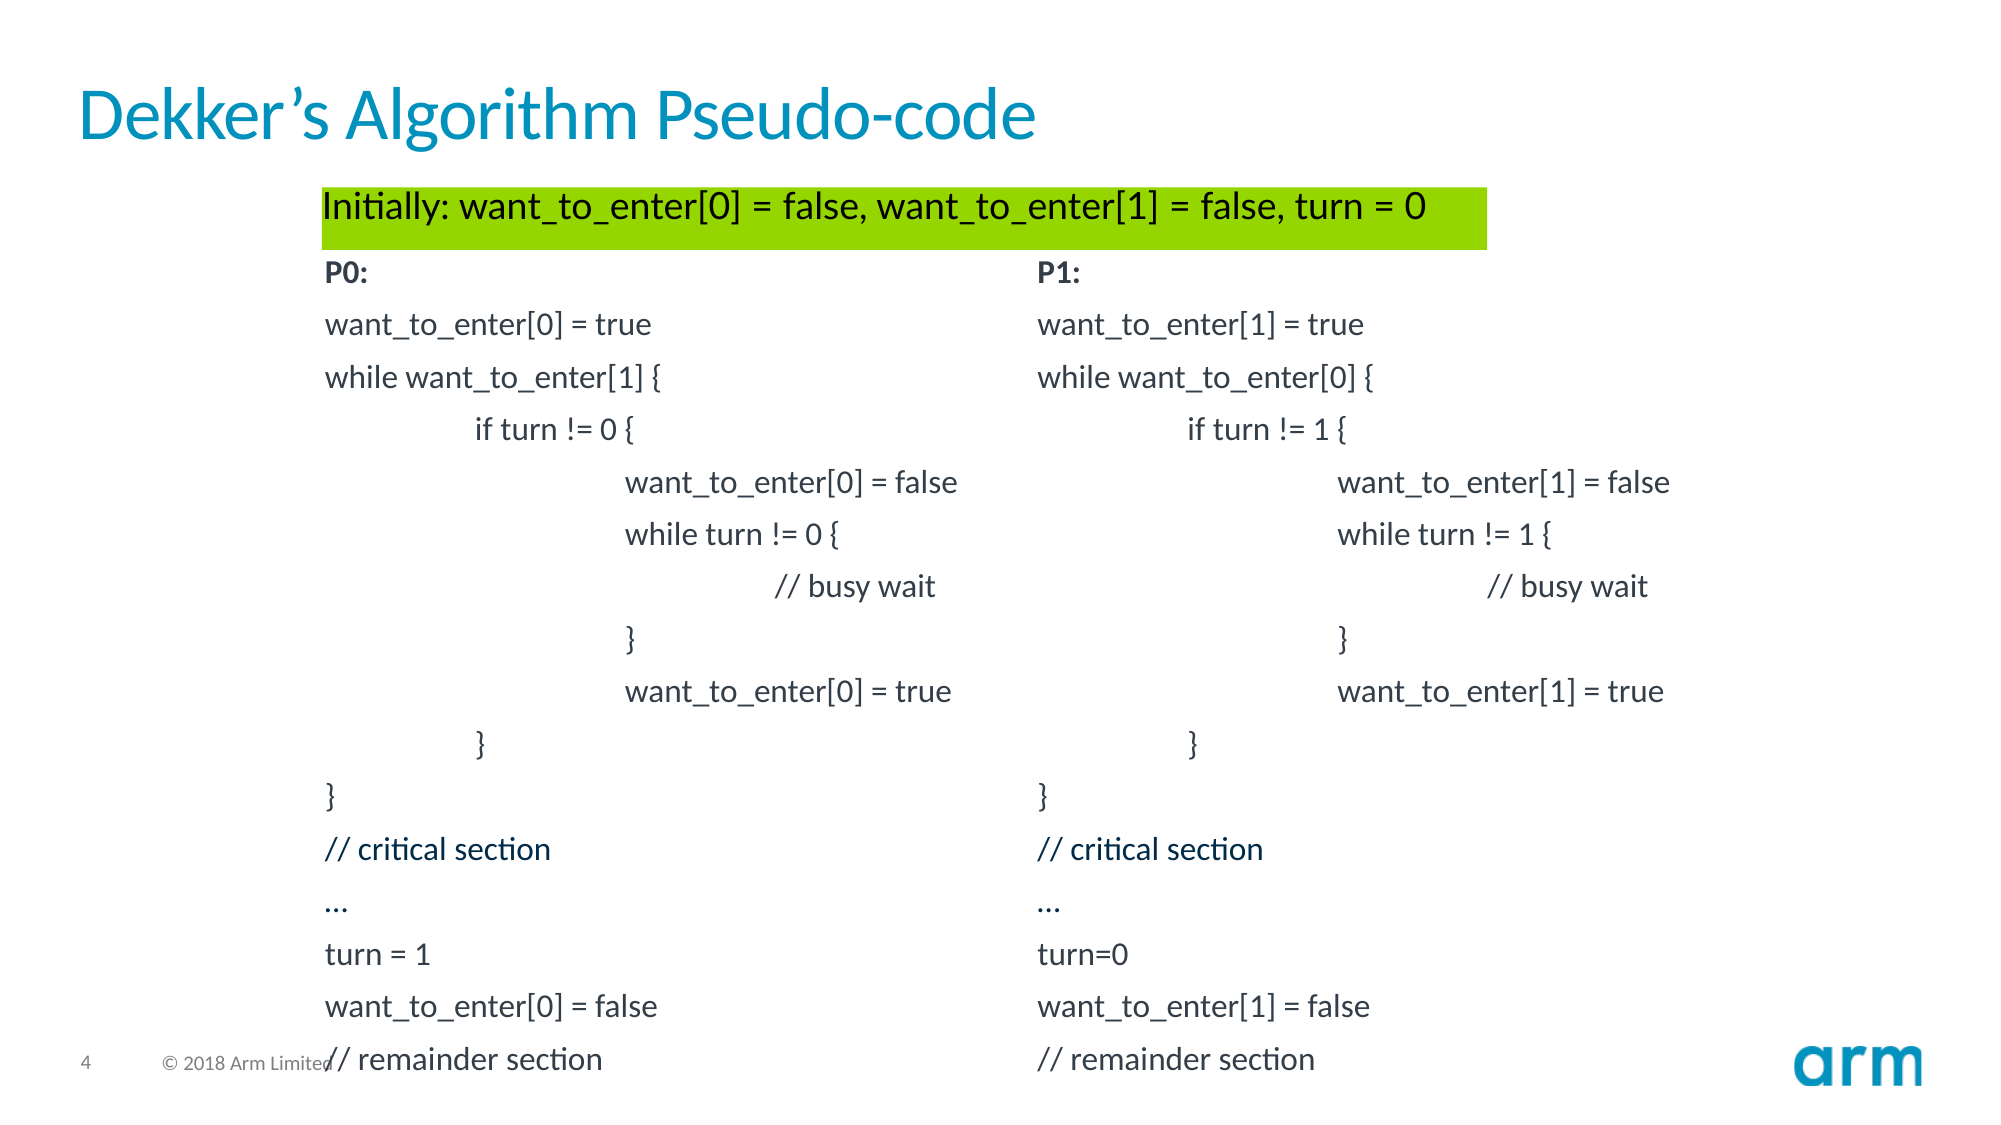

4
# Dekker’s Algorithm Pseudo-code
Initially: want_to_enter[0] = false, want_to_enter[1] = false, turn = 0
P0:
want_to_enter[0] = true
while want_to_enter[1] {
	if turn != 0 {
		want_to_enter[0] = false
		while turn != 0 {
			// busy wait
		}
		want_to_enter[0] = true
	}
}
// critical section
…
turn = 1
want_to_enter[0] = false
// remainder section
P1:
want_to_enter[1] = true
while want_to_enter[0] {
	if turn != 1 {
		want_to_enter[1] = false
		while turn != 1 {
			// busy wait
		}
		want_to_enter[1] = true
	}
}
// critical section
…
turn=0
want_to_enter[1] = false
// remainder section